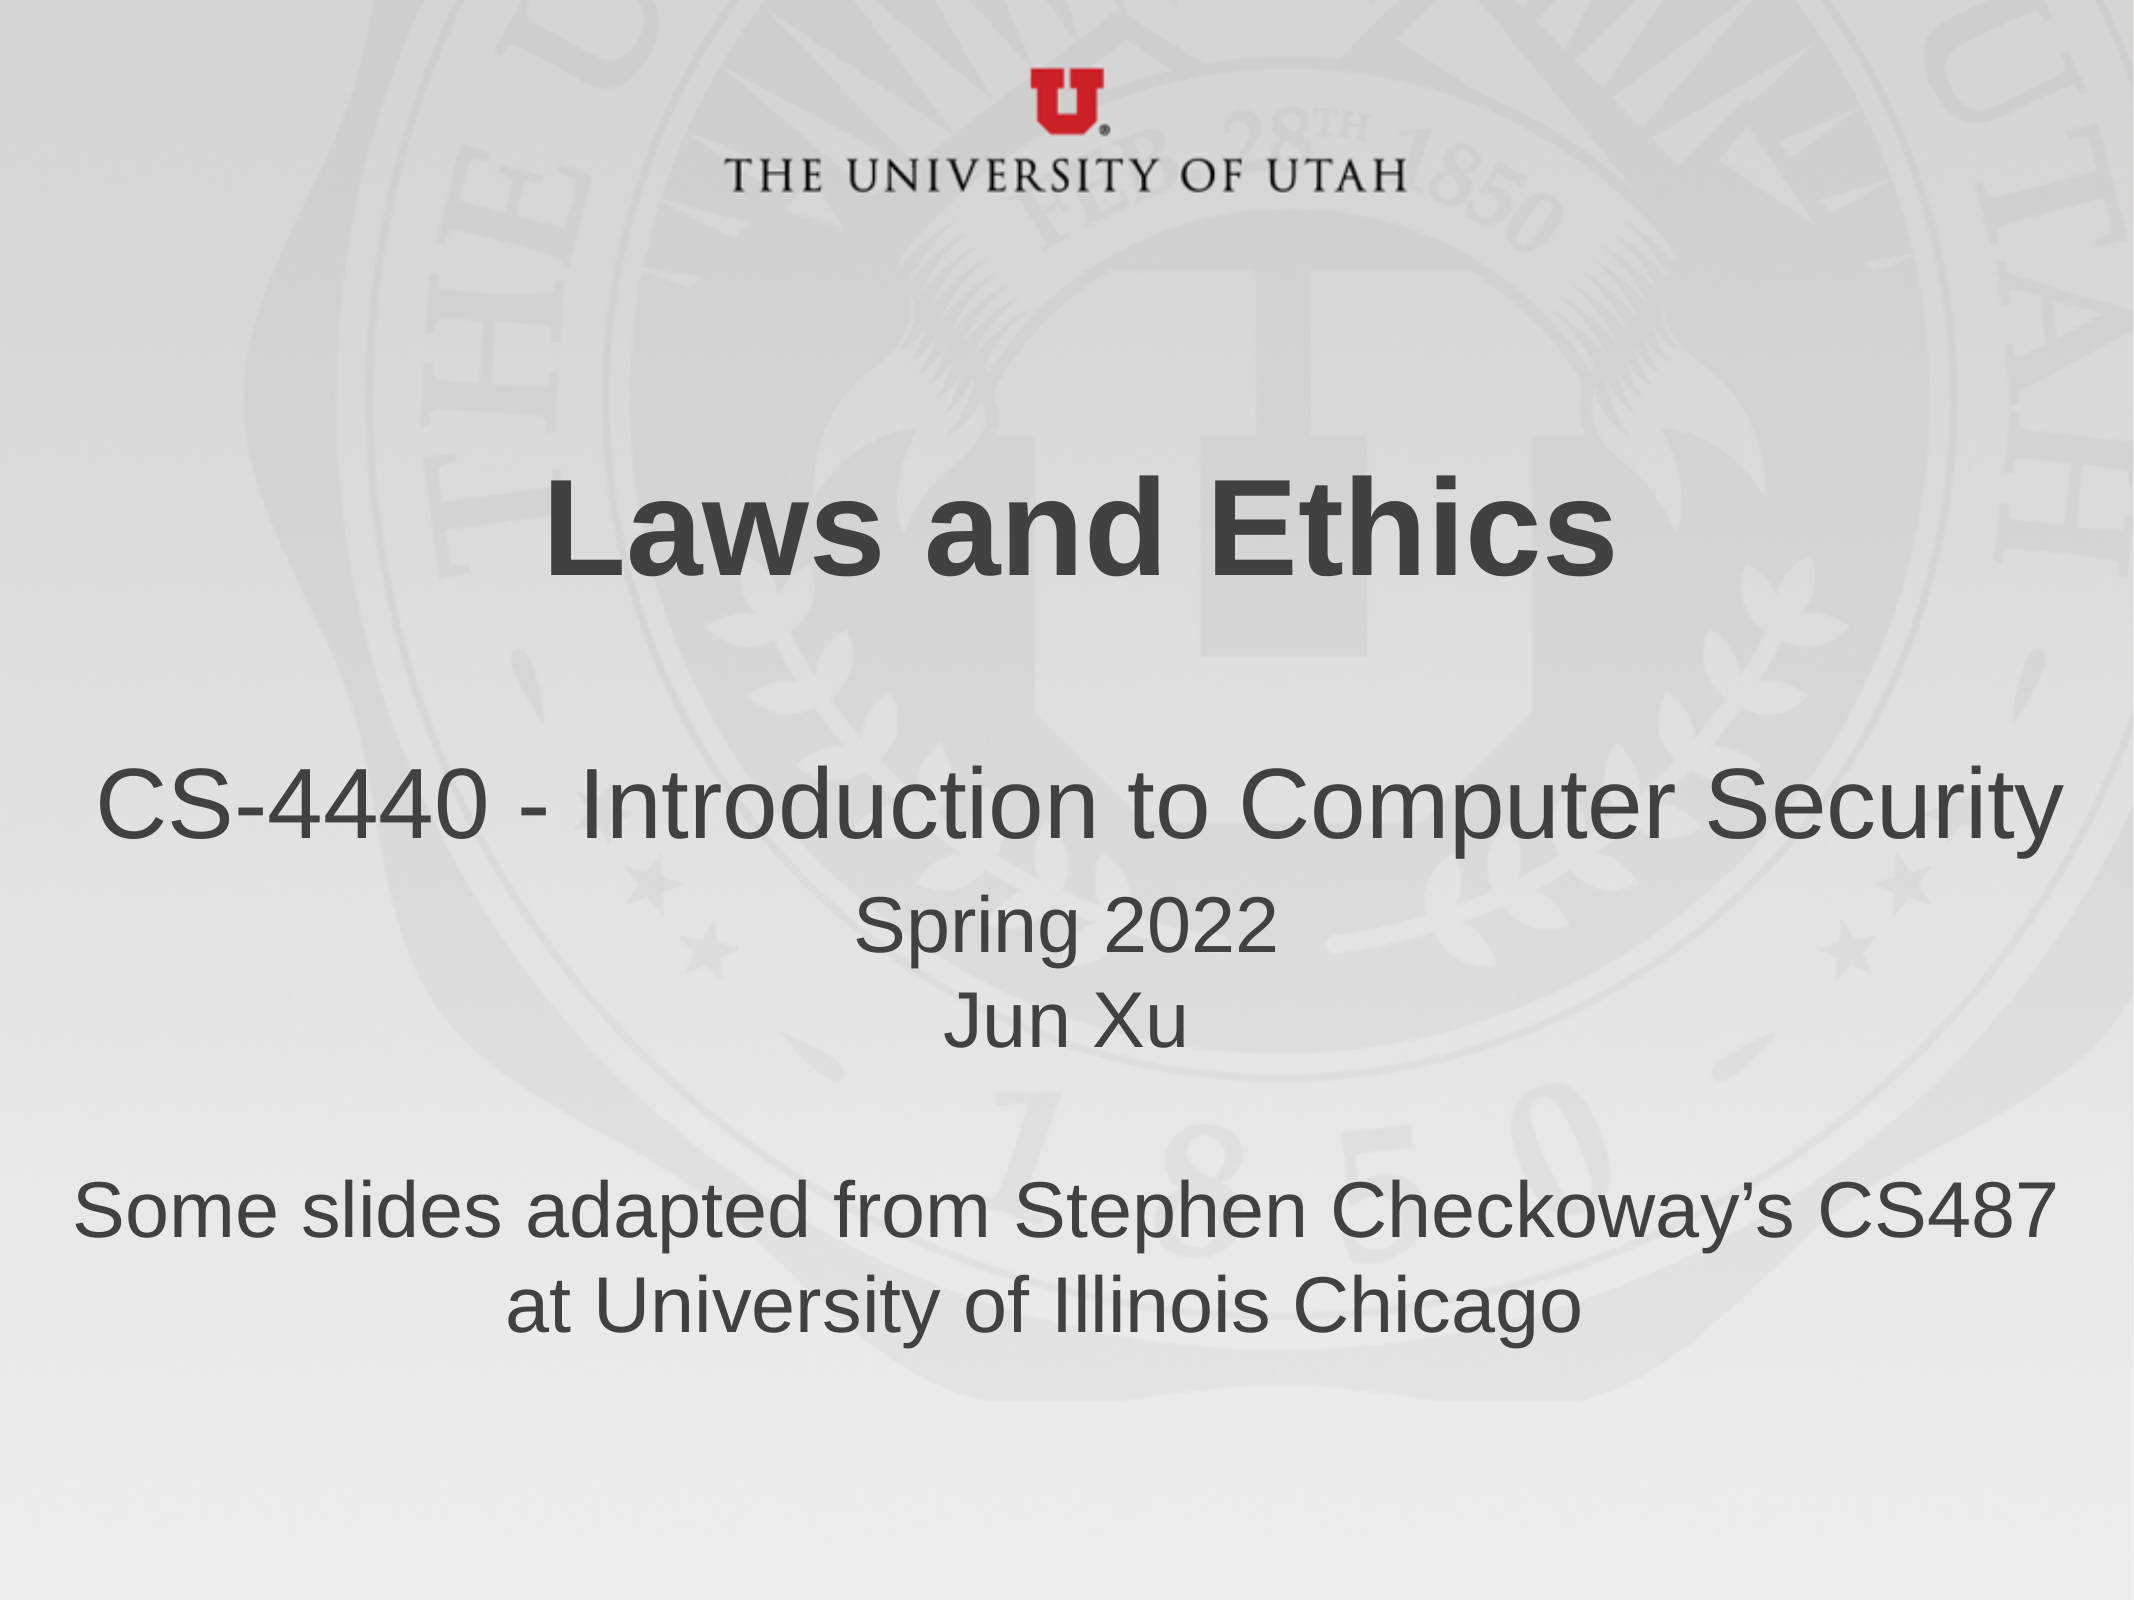

# Laws and Ethics CS-4440 - Introduction to Computer Security
Spring 2022
Jun Xu

Some slides adapted from Stephen Checkoway’s CS487 at University of Illinois Chicago